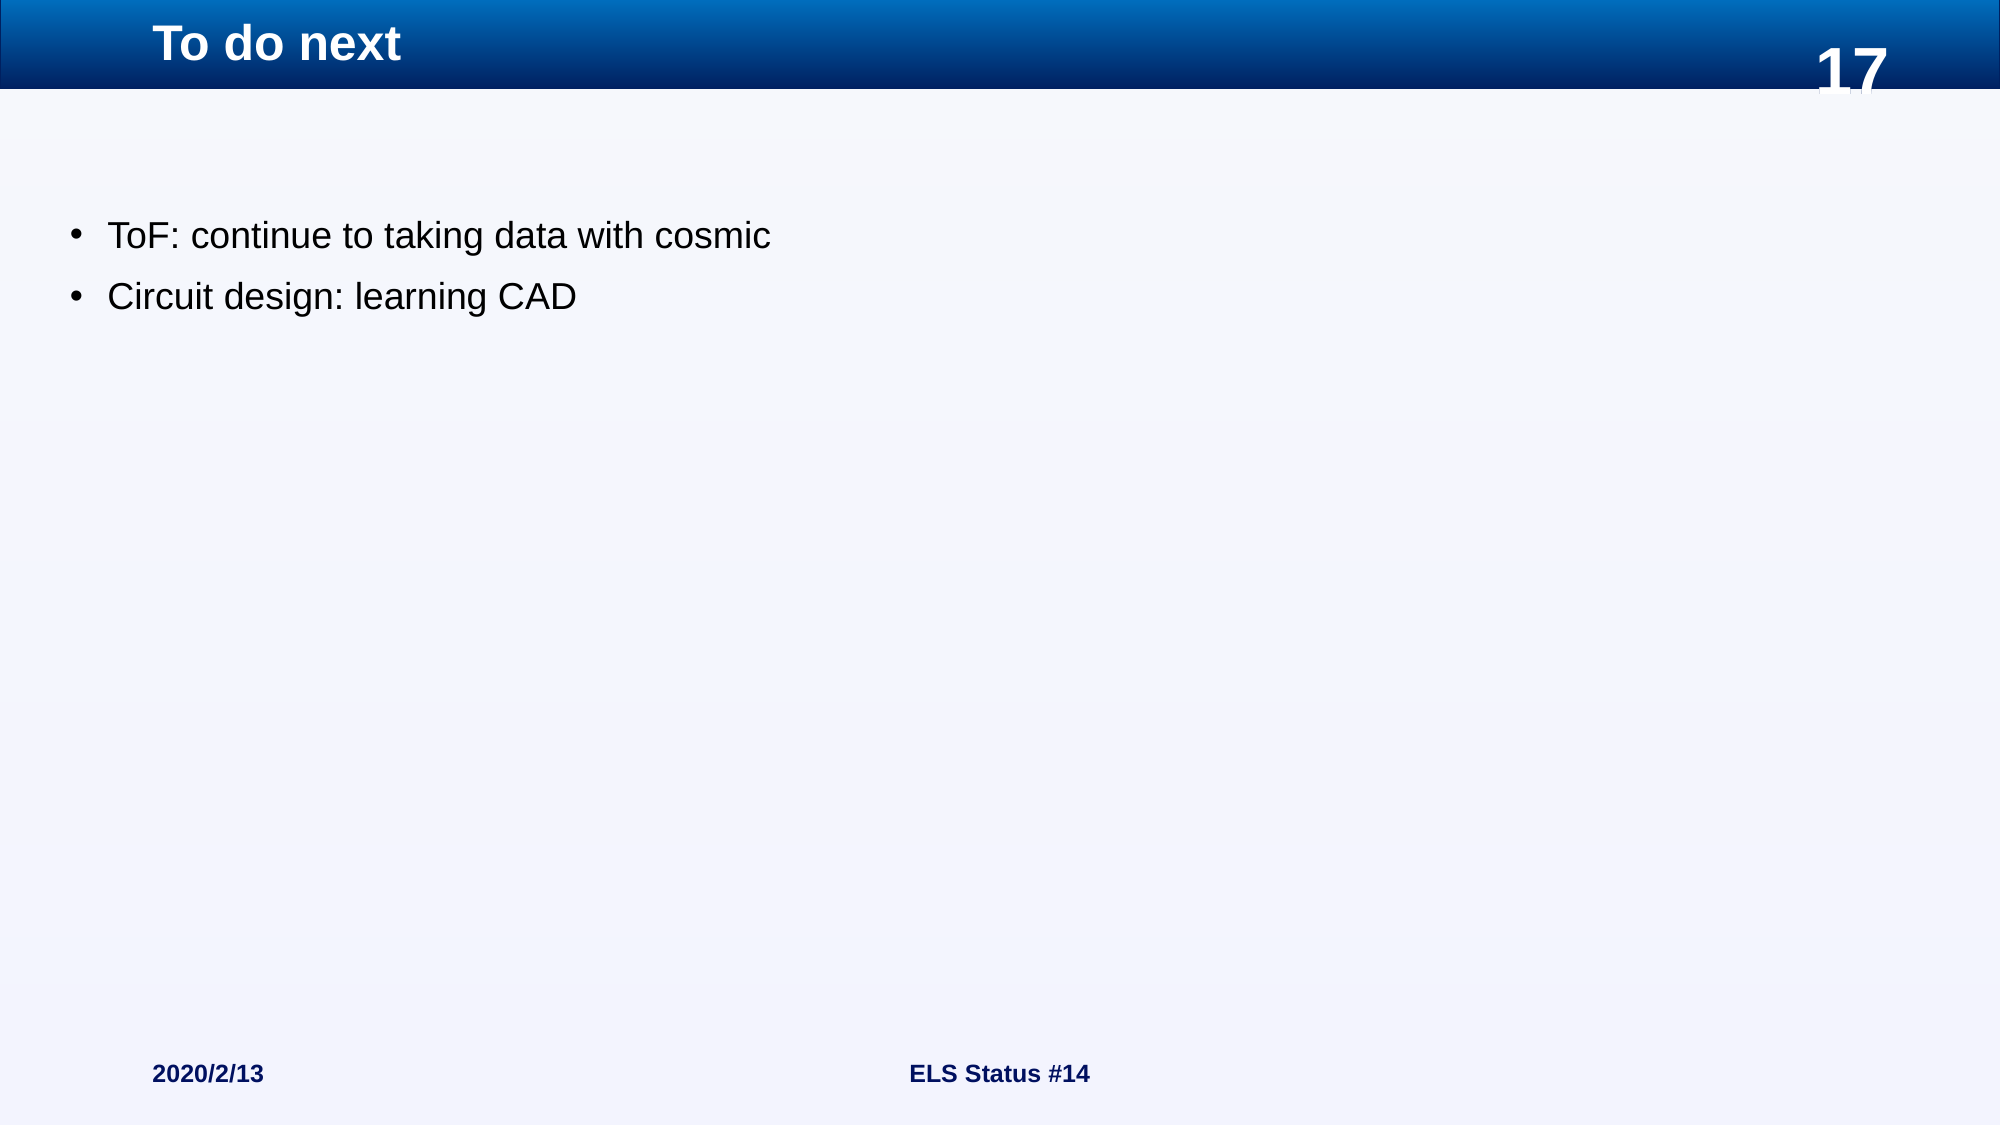

# To do next
ToF: continue to taking data with cosmic
Circuit design: learning CAD
2020/2/13
ELS Status #14